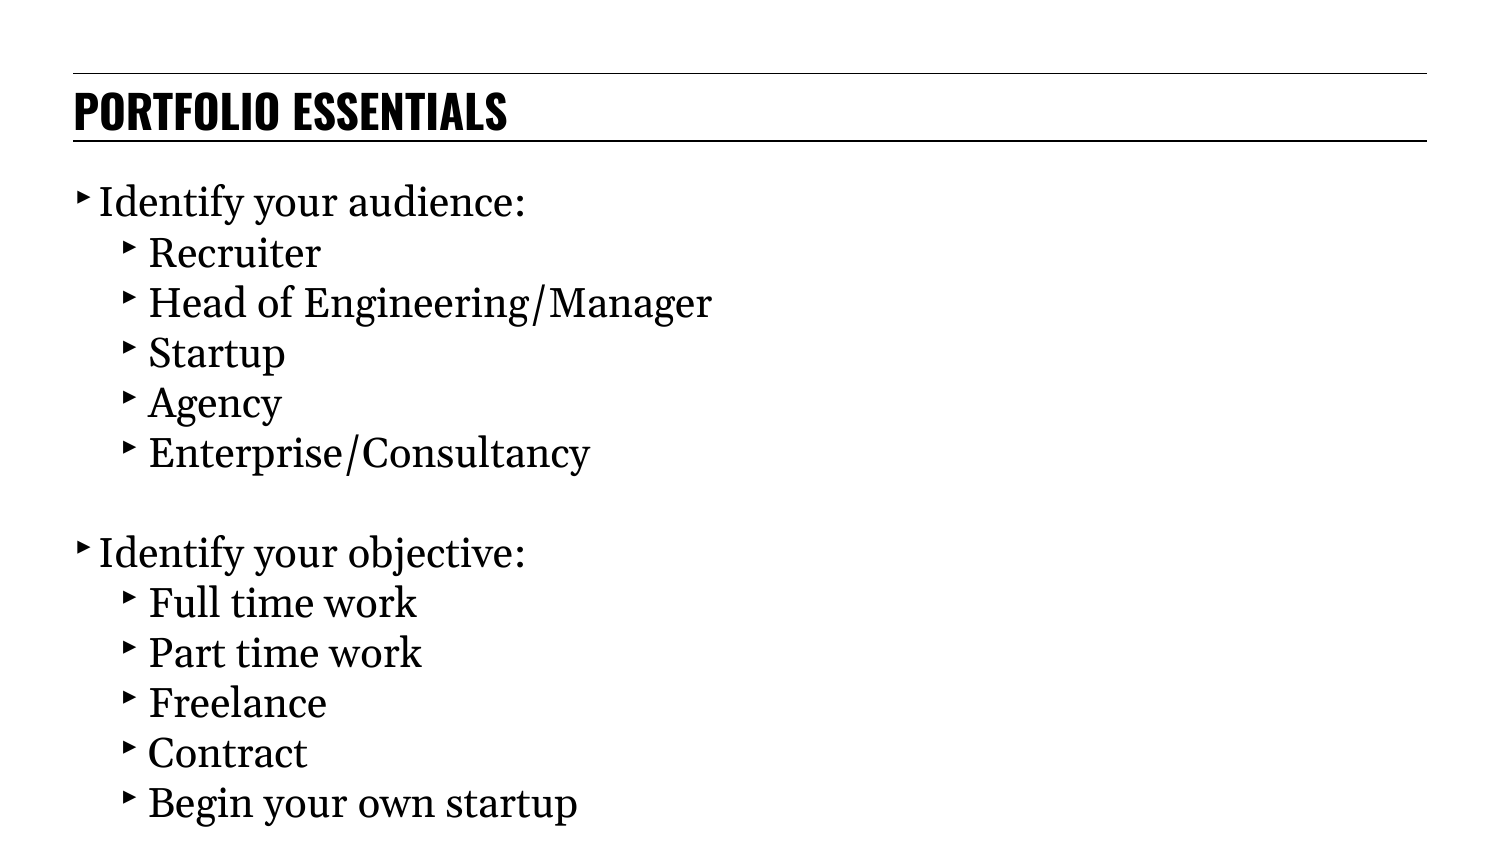

PORTFOLIO ESSENTIALS

Identify your audience:
Recruiter
Head of Engineering/Manager
Startup
Agency
Enterprise/Consultancy
Identify your objective:
Full time work
Part time work
Freelance
Contract
Begin your own startup